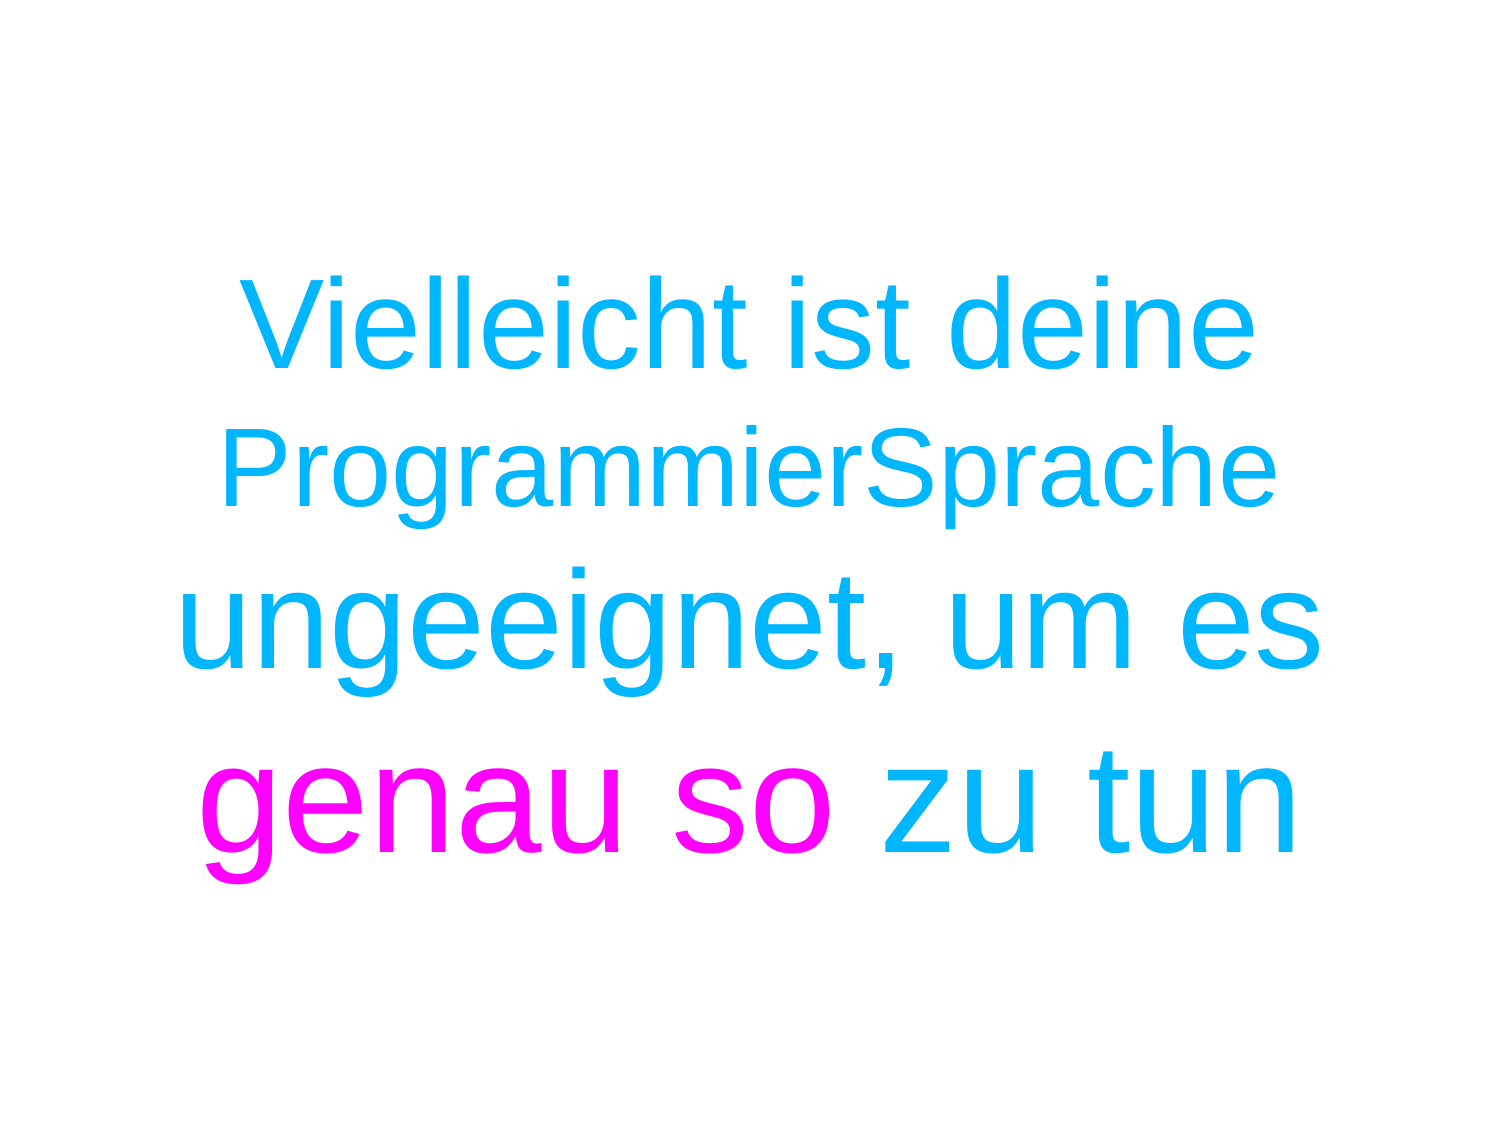

# Vielleicht ist deine ProgrammierSprache ungeeignet, um es genau so zu tun